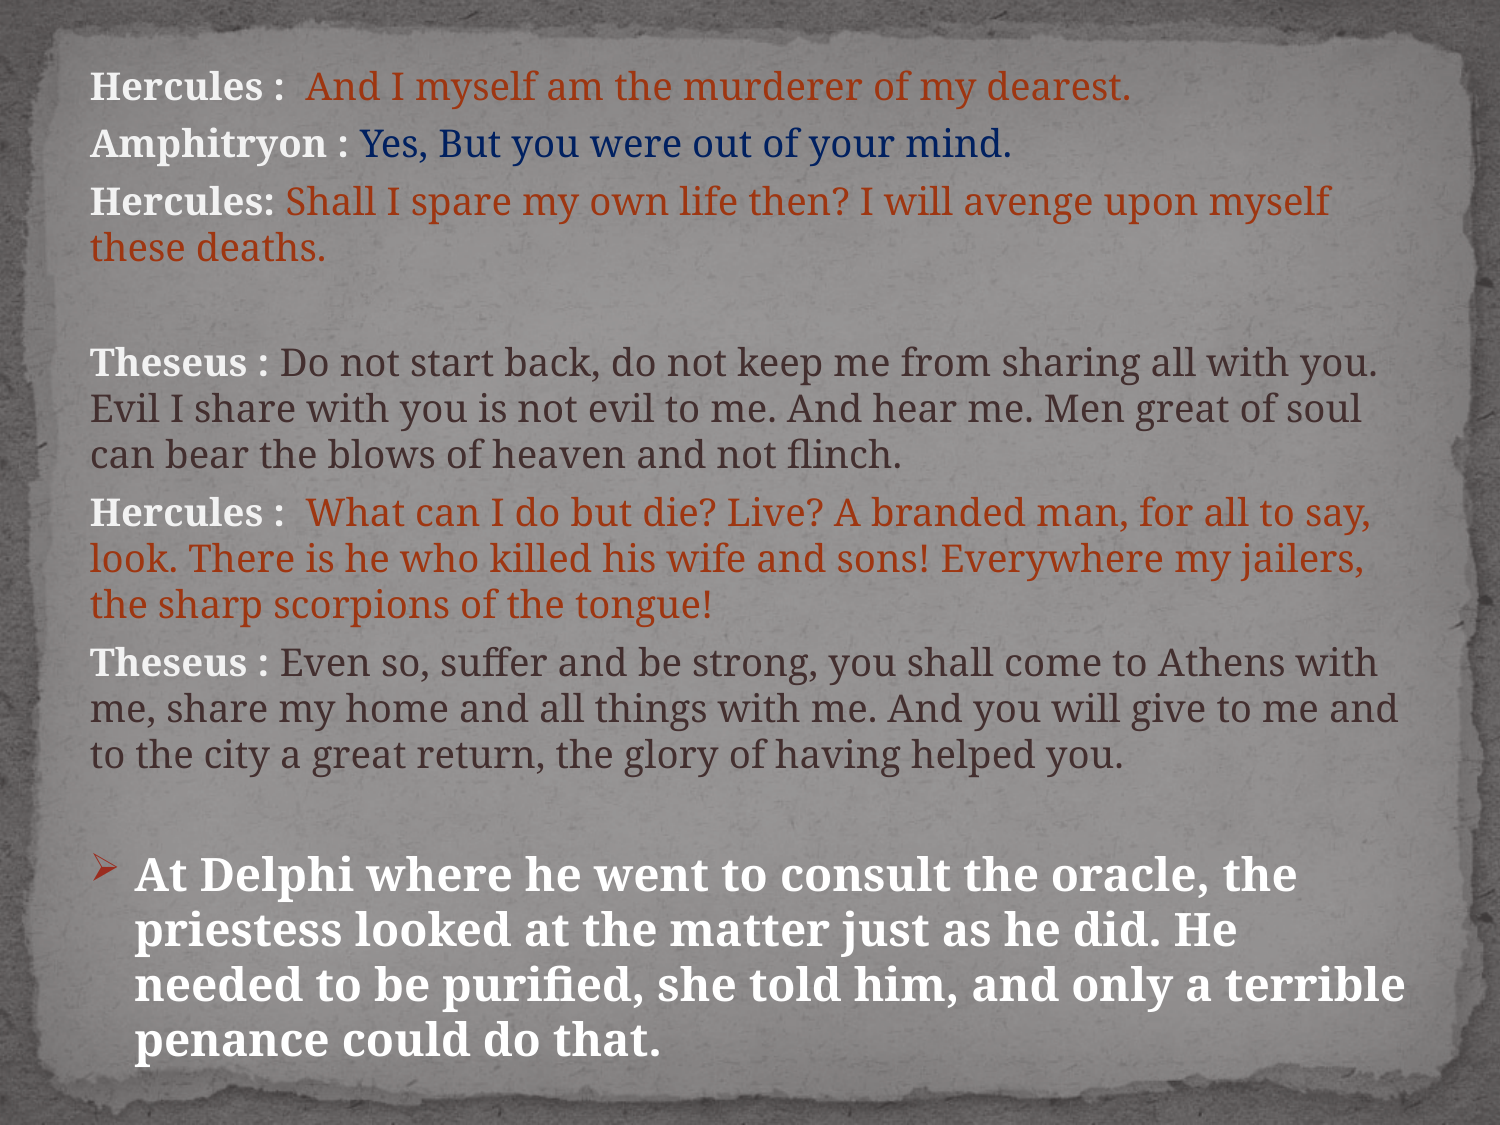

Hercules :  And I myself am the murderer of my dearest.
Amphitryon : Yes, But you were out of your mind.
Hercules: Shall I spare my own life then? I will avenge upon myself these deaths.

Theseus : Do not start back, do not keep me from sharing all with you. Evil I share with you is not evil to me. And hear me. Men great of soul can bear the blows of heaven and not flinch.
Hercules :  What can I do but die? Live? A branded man, for all to say, look. There is he who killed his wife and sons! Everywhere my jailers, the sharp scorpions of the tongue!
Theseus : Even so, suffer and be strong, you shall come to Athens with me, share my home and all things with me. And you will give to me and to the city a great return, the glory of having helped you.

At Delphi where he went to consult the oracle, the priestess looked at the matter just as he did. He needed to be purified, she told him, and only a terrible penance could do that.